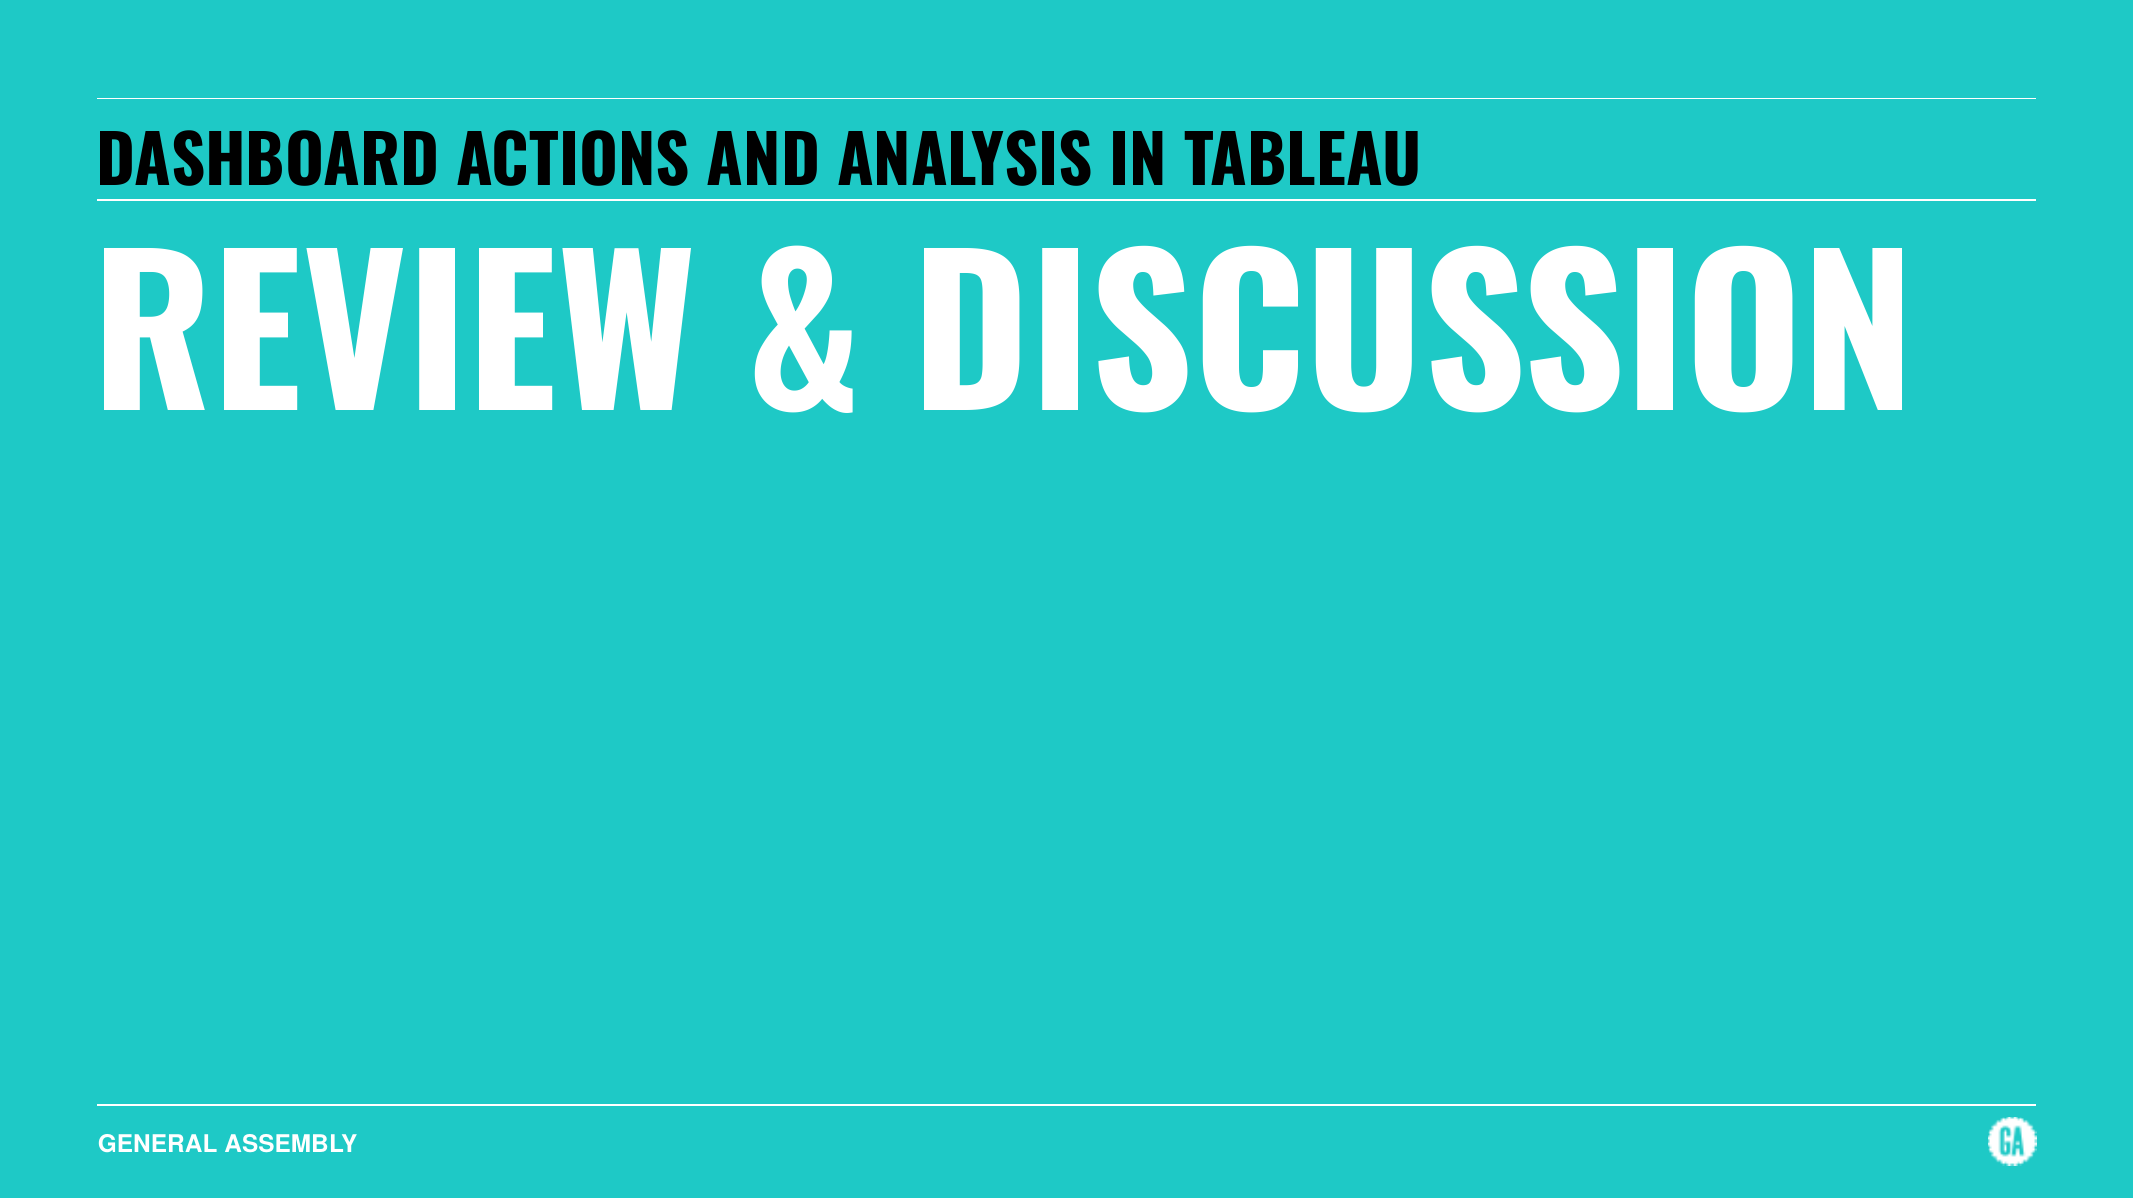

# DASHBOARD ACTIONS AND ANALYSIS IN TABLEAU
REVIEW & DISCUSSION